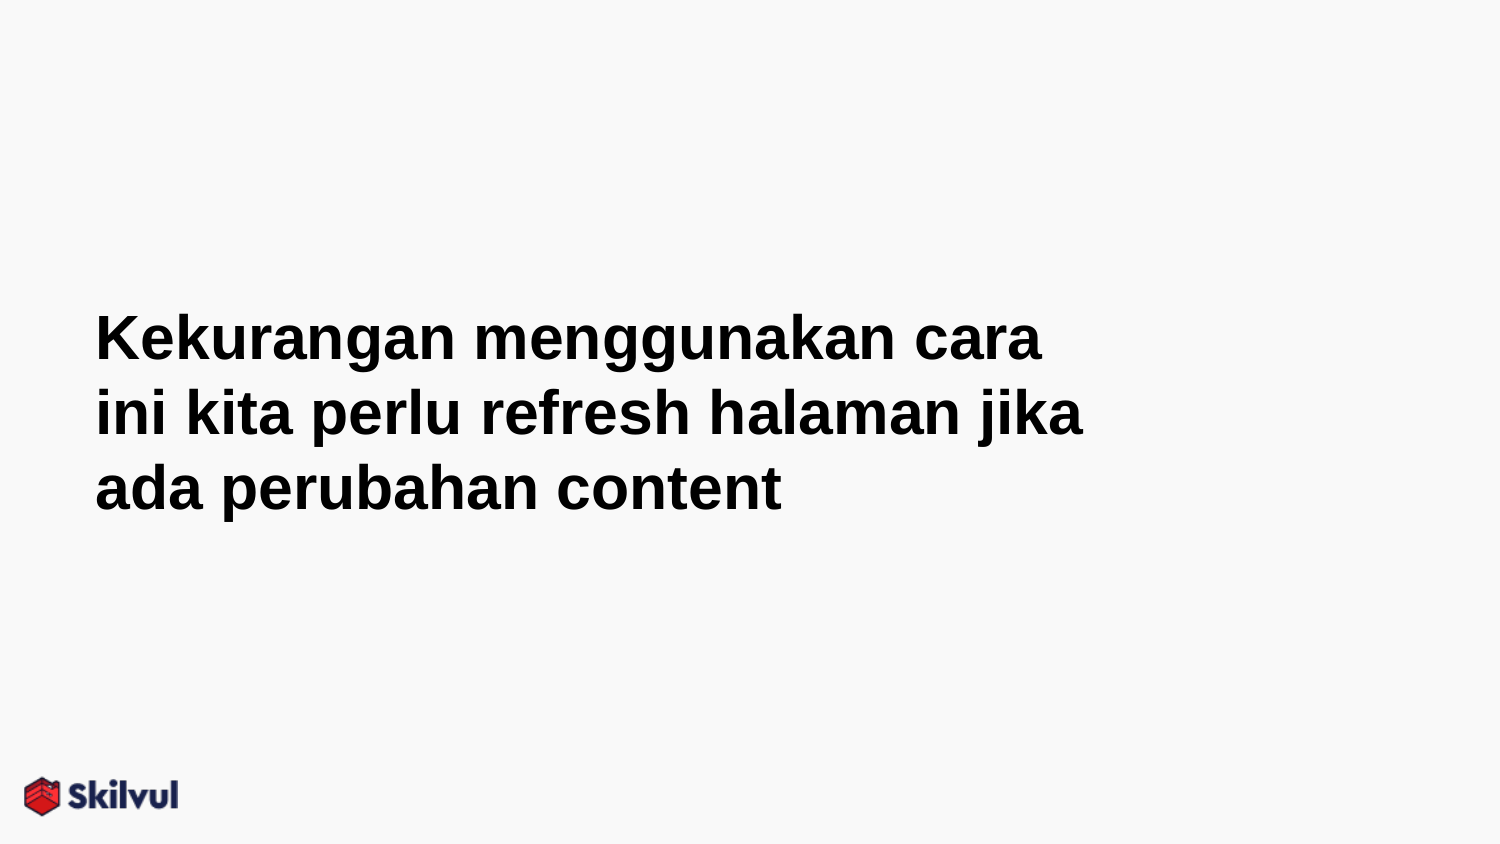

# Kekurangan menggunakan cara ini kita perlu refresh halaman jika ada perubahan content